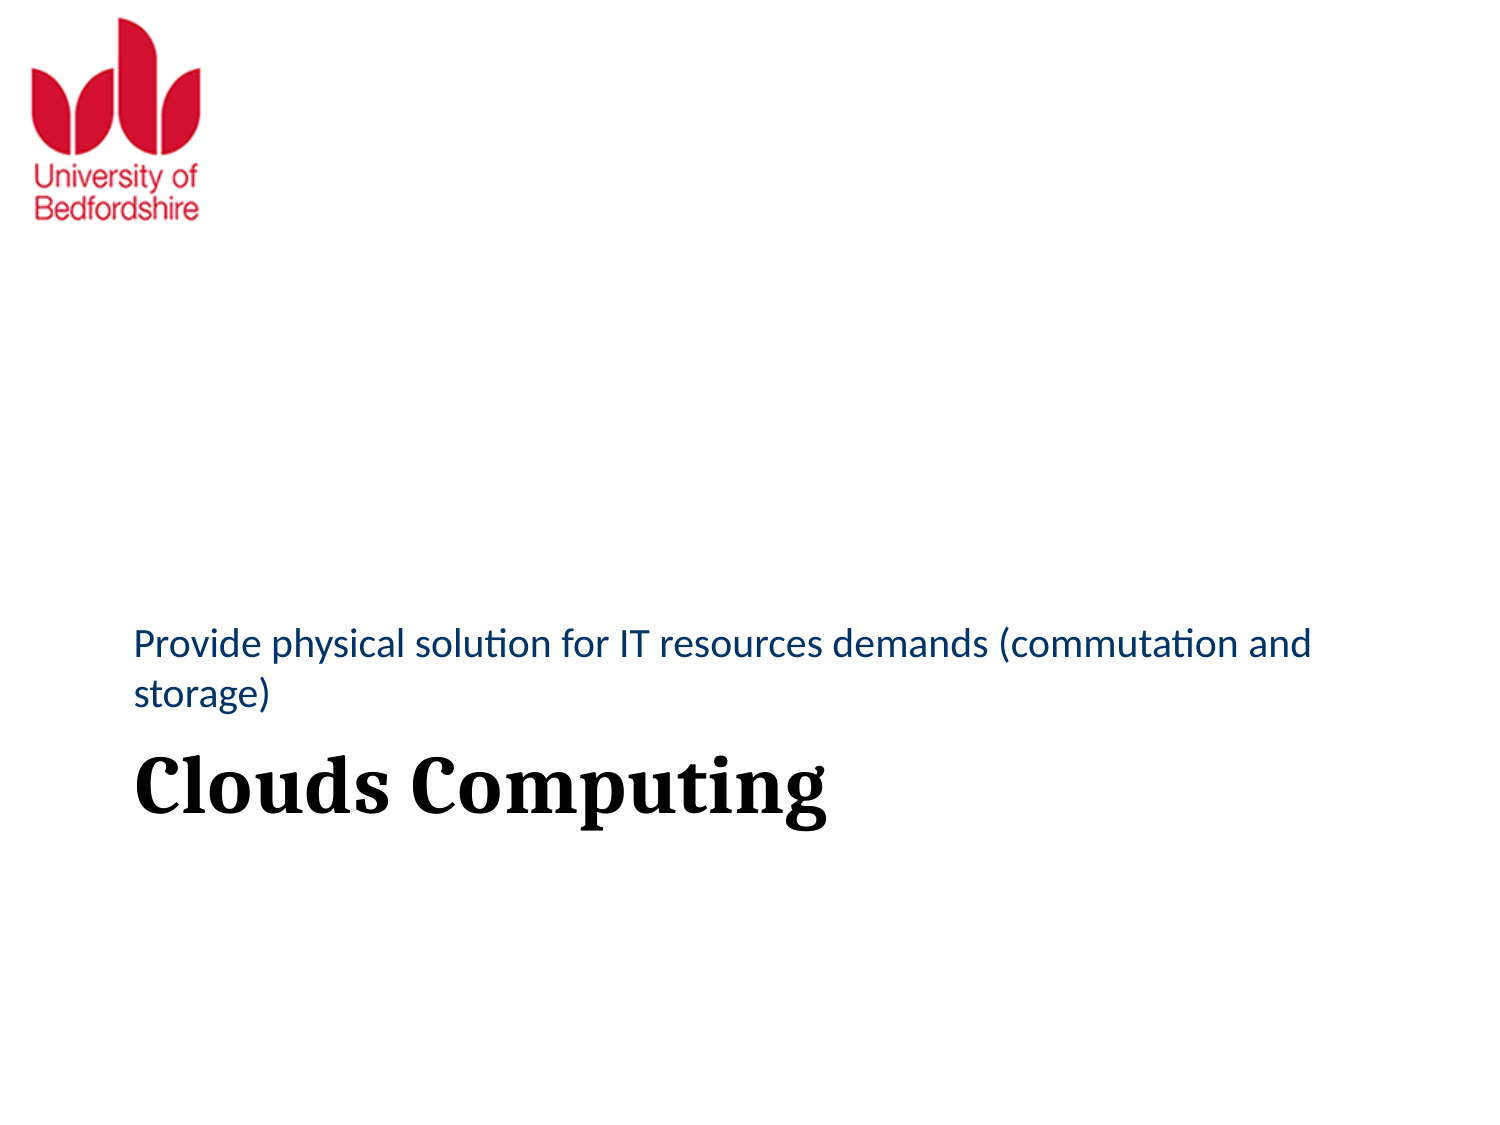

Provide physical solution for IT resources demands (commutation and storage)
# Clouds Computing